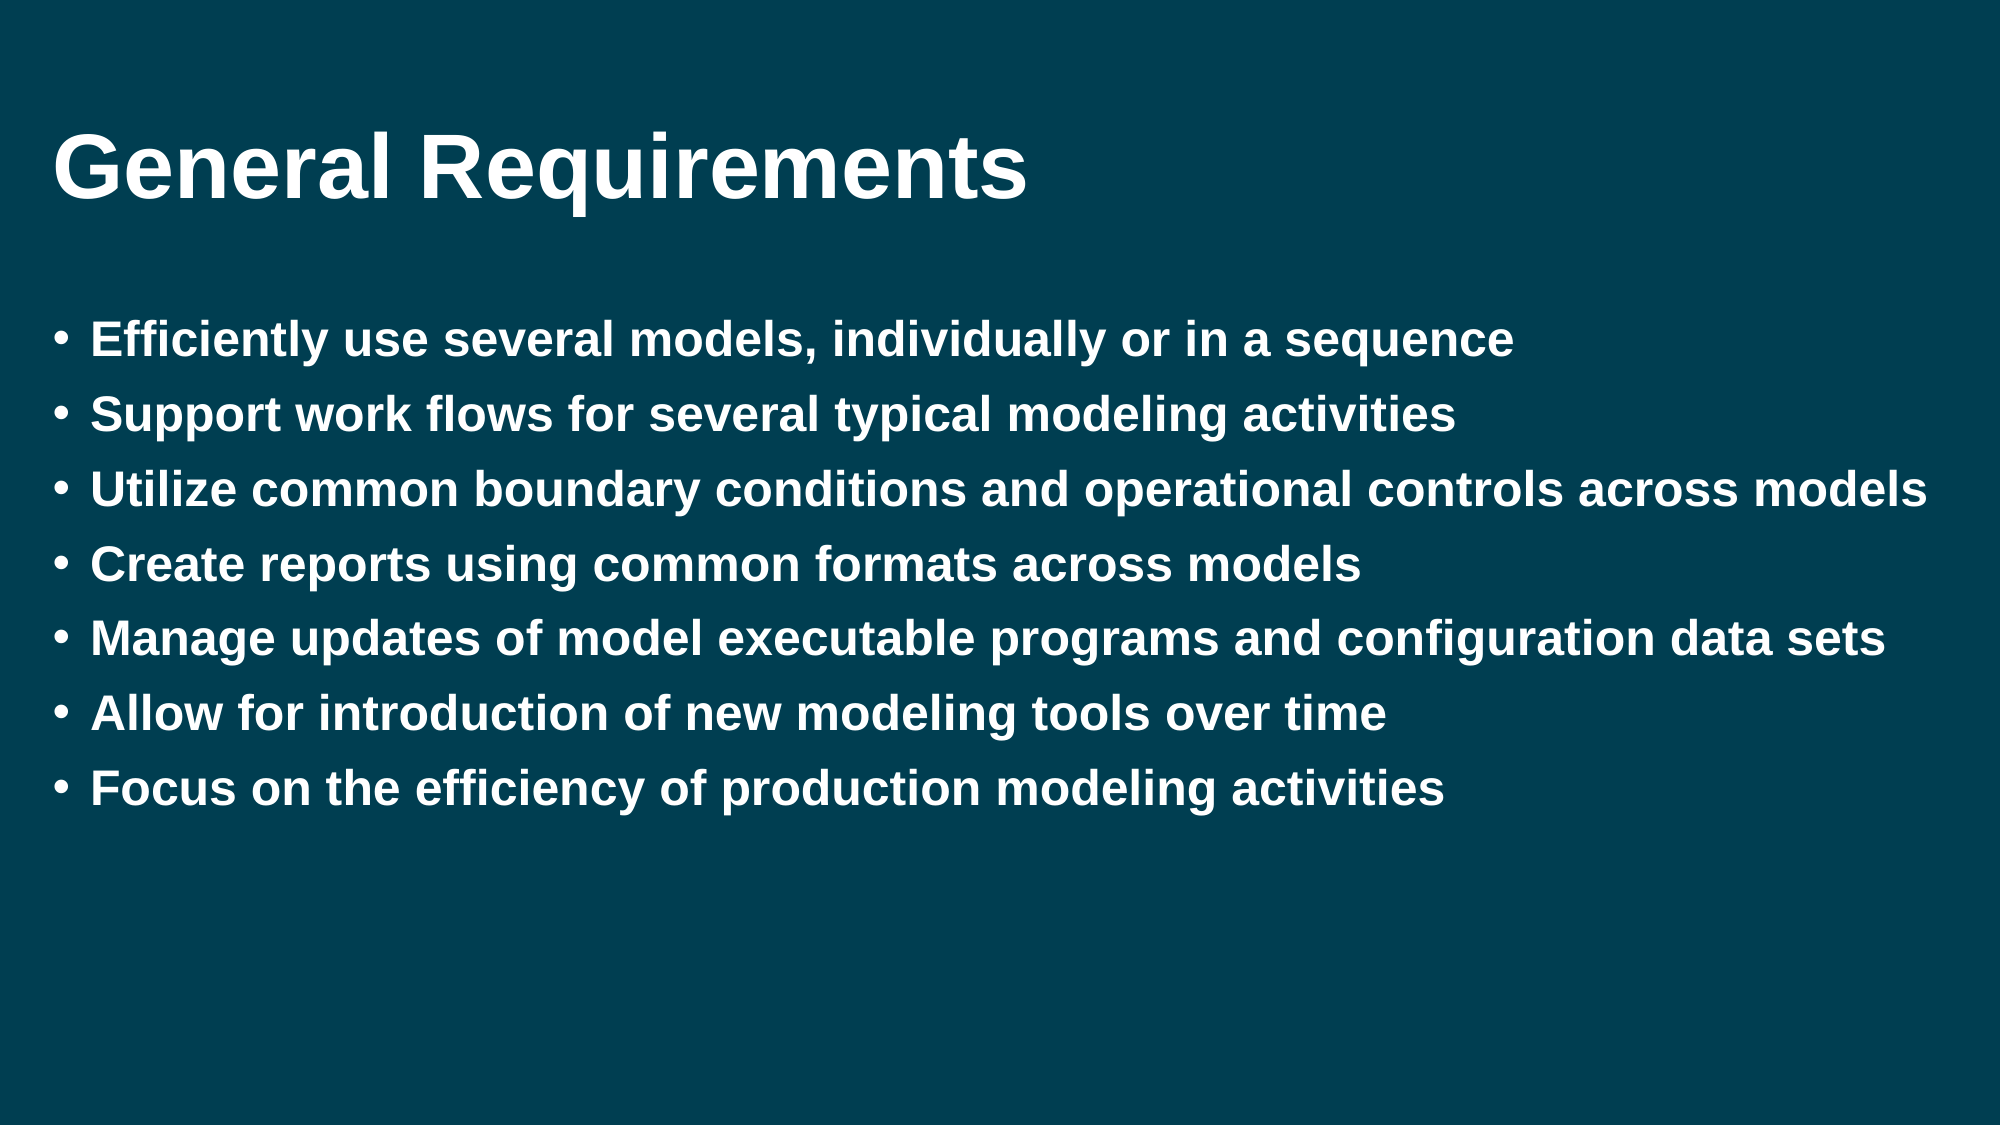

# General Requirements
Efficiently use several models, individually or in a sequence
Support work flows for several typical modeling activities
Utilize common boundary conditions and operational controls across models
Create reports using common formats across models
Manage updates of model executable programs and configuration data sets
Allow for introduction of new modeling tools over time
Focus on the efficiency of production modeling activities